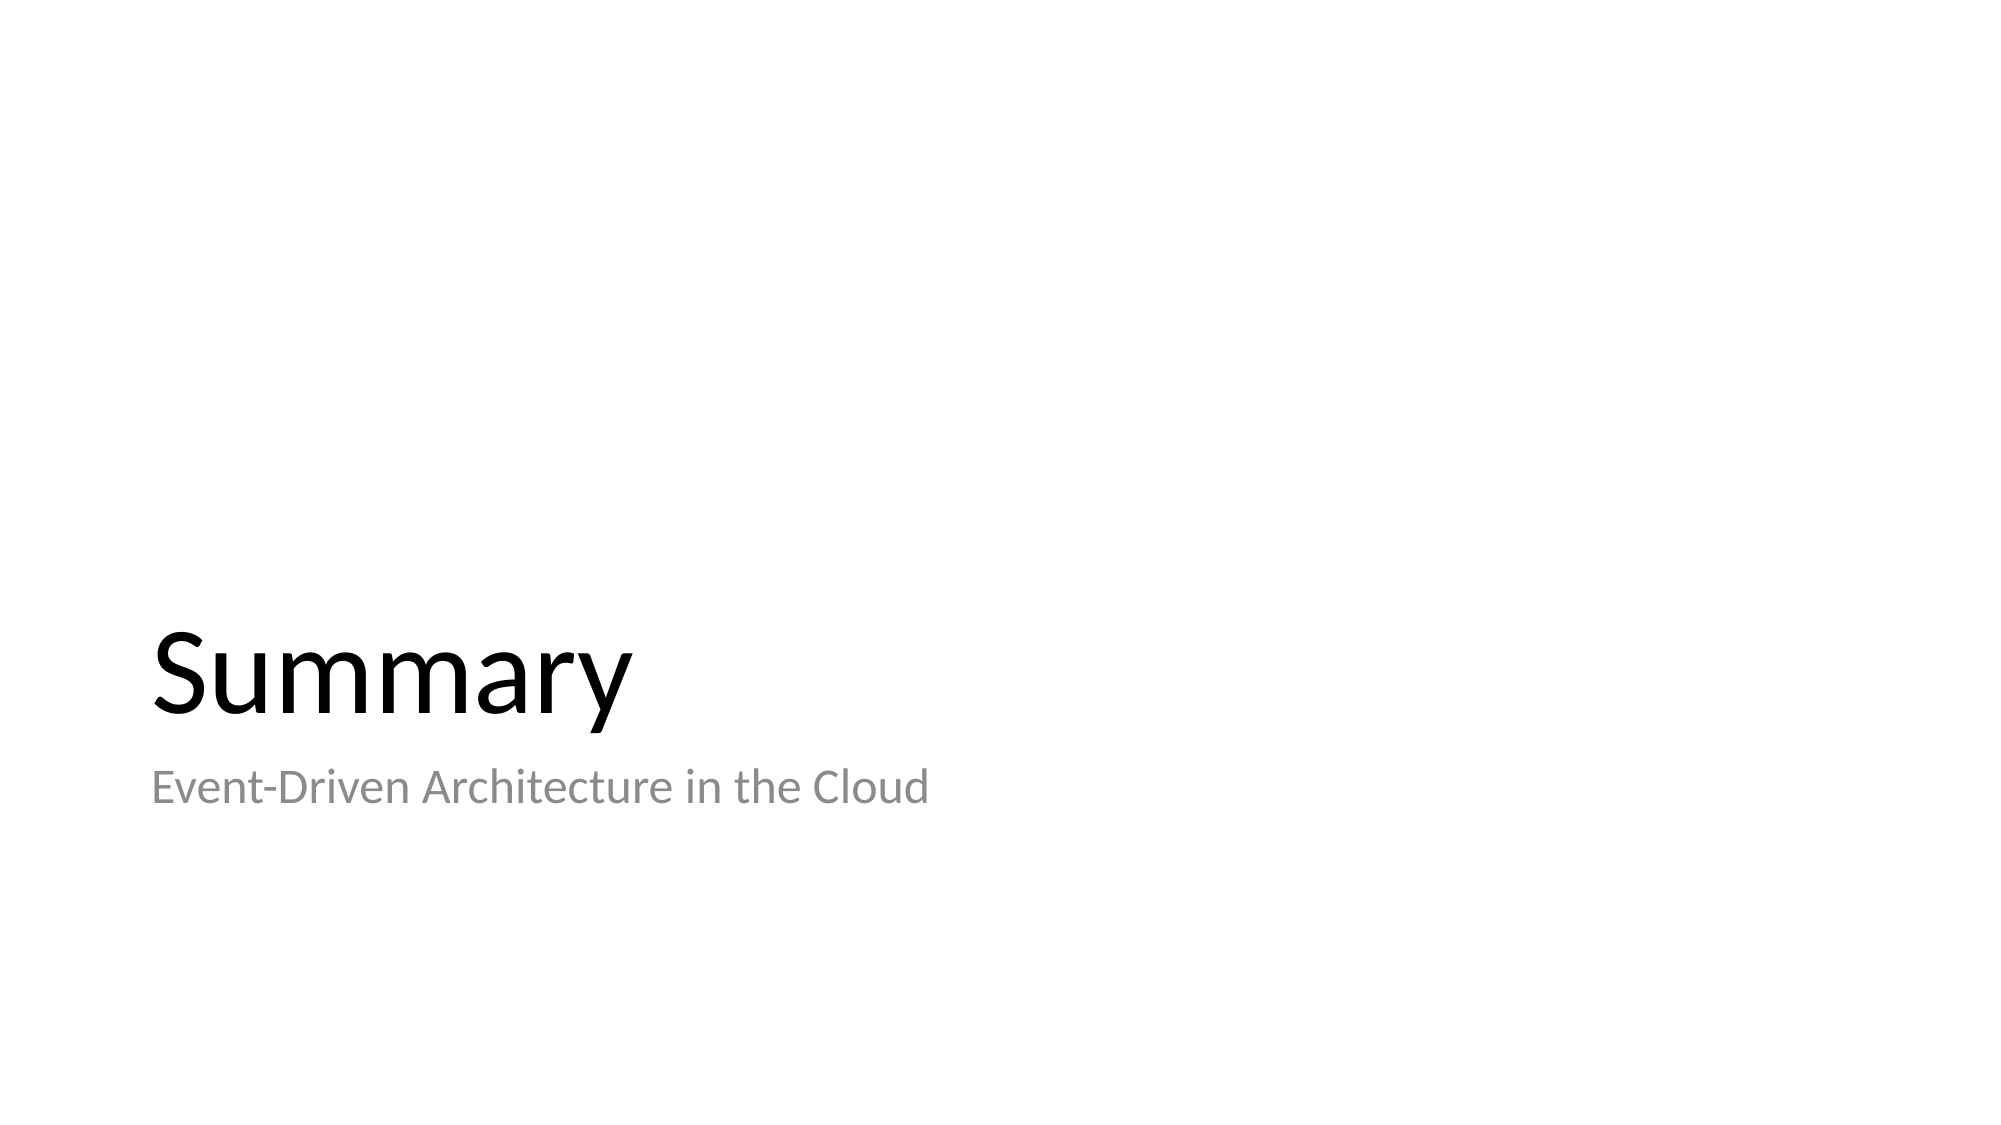

# Summary
Event-Driven Architecture in the Cloud